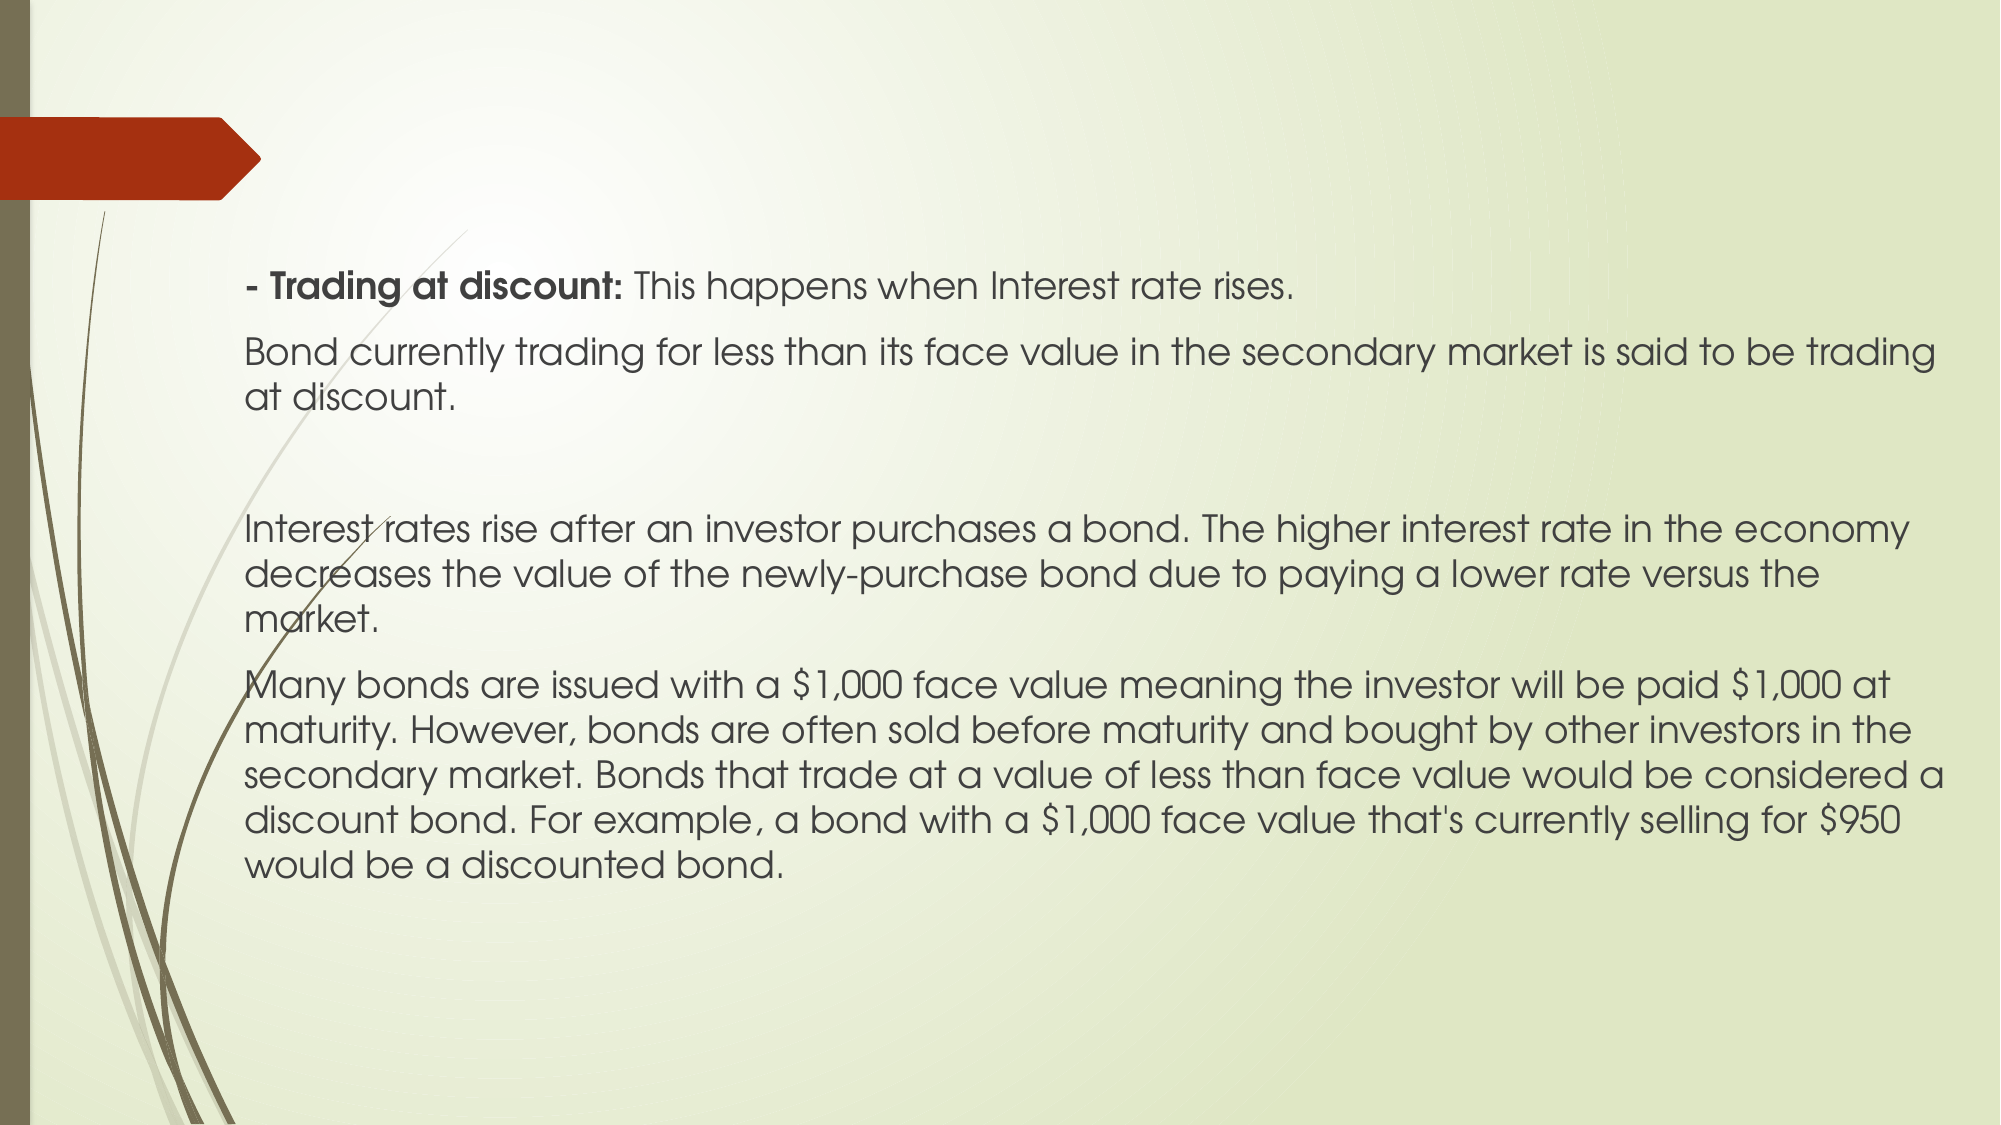

- Trading at discount: This happens when Interest rate rises.
Bond currently trading for less than its face value in the secondary market is said to be trading at discount.

Interest rates rise after an investor purchases a bond. The higher interest rate in the economy decreases the value of the newly-purchase bond due to paying a lower rate versus the market.
Many bonds are issued with a $1,000 face value meaning the investor will be paid $1,000 at maturity. However, bonds are often sold before maturity and bought by other investors in the secondary market. Bonds that trade at a value of less than face value would be considered a discount bond. For example, a bond with a $1,000 face value that's currently selling for $950 would be a discounted bond.